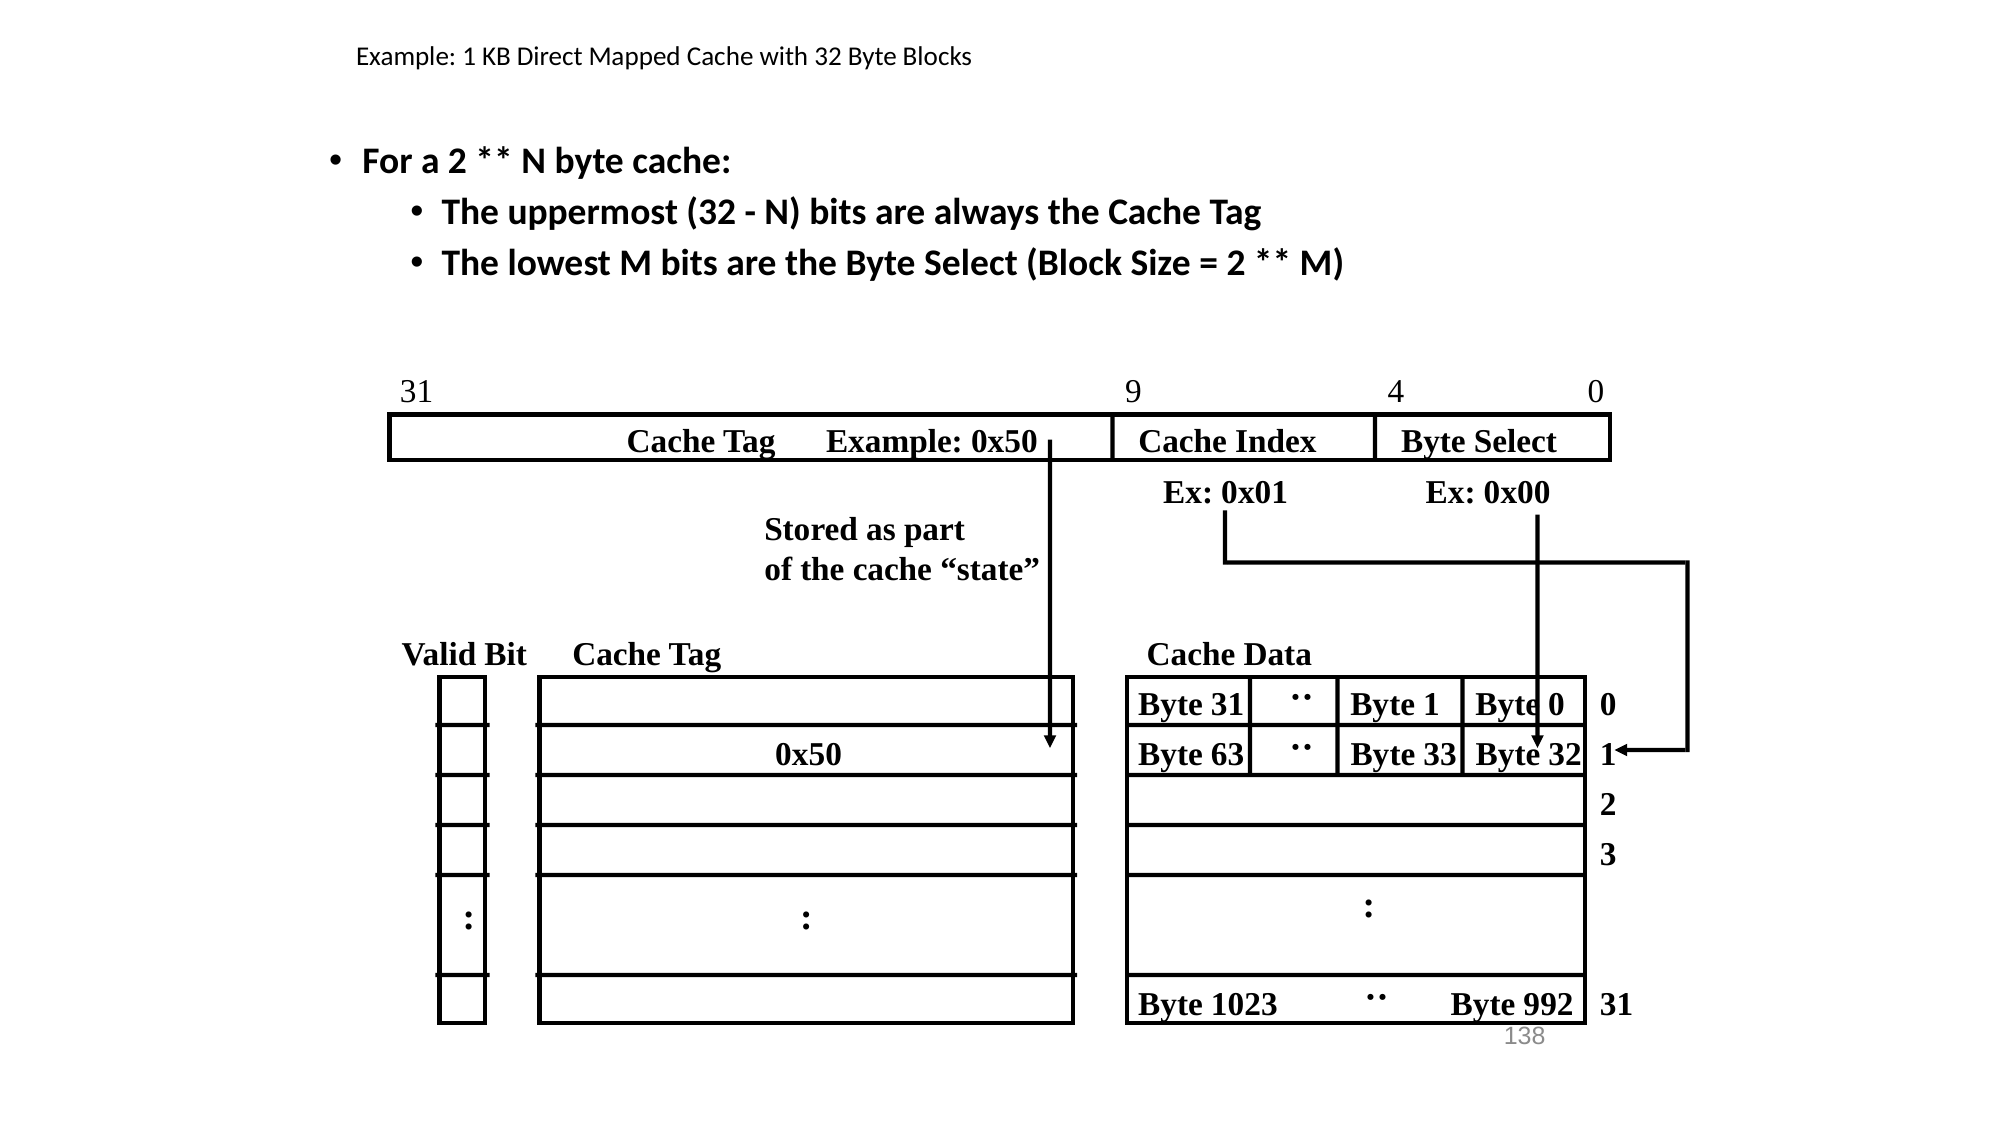

# Example: 1 KB Direct Mapped Cache with 32 Byte Blocks
For a 2 ** N byte cache:
The uppermost (32 - N) bits are always the Cache Tag
The lowest M bits are the Byte Select (Block Size = 2 ** M)
31
9
4
0
Cache Tag
Example: 0x50
Cache Index
Byte Select

Ex: 0x01
Ex: 0x00
Stored as part
of the cache “state”

Valid Bit
 Cache Tag
 Cache Data
:
Byte 31
Byte 1
Byte 0
0

:

0x50
Byte 63
Byte 33
Byte 32
1

2

3
:

:
:
:

Byte 1023
Byte 992
31
138